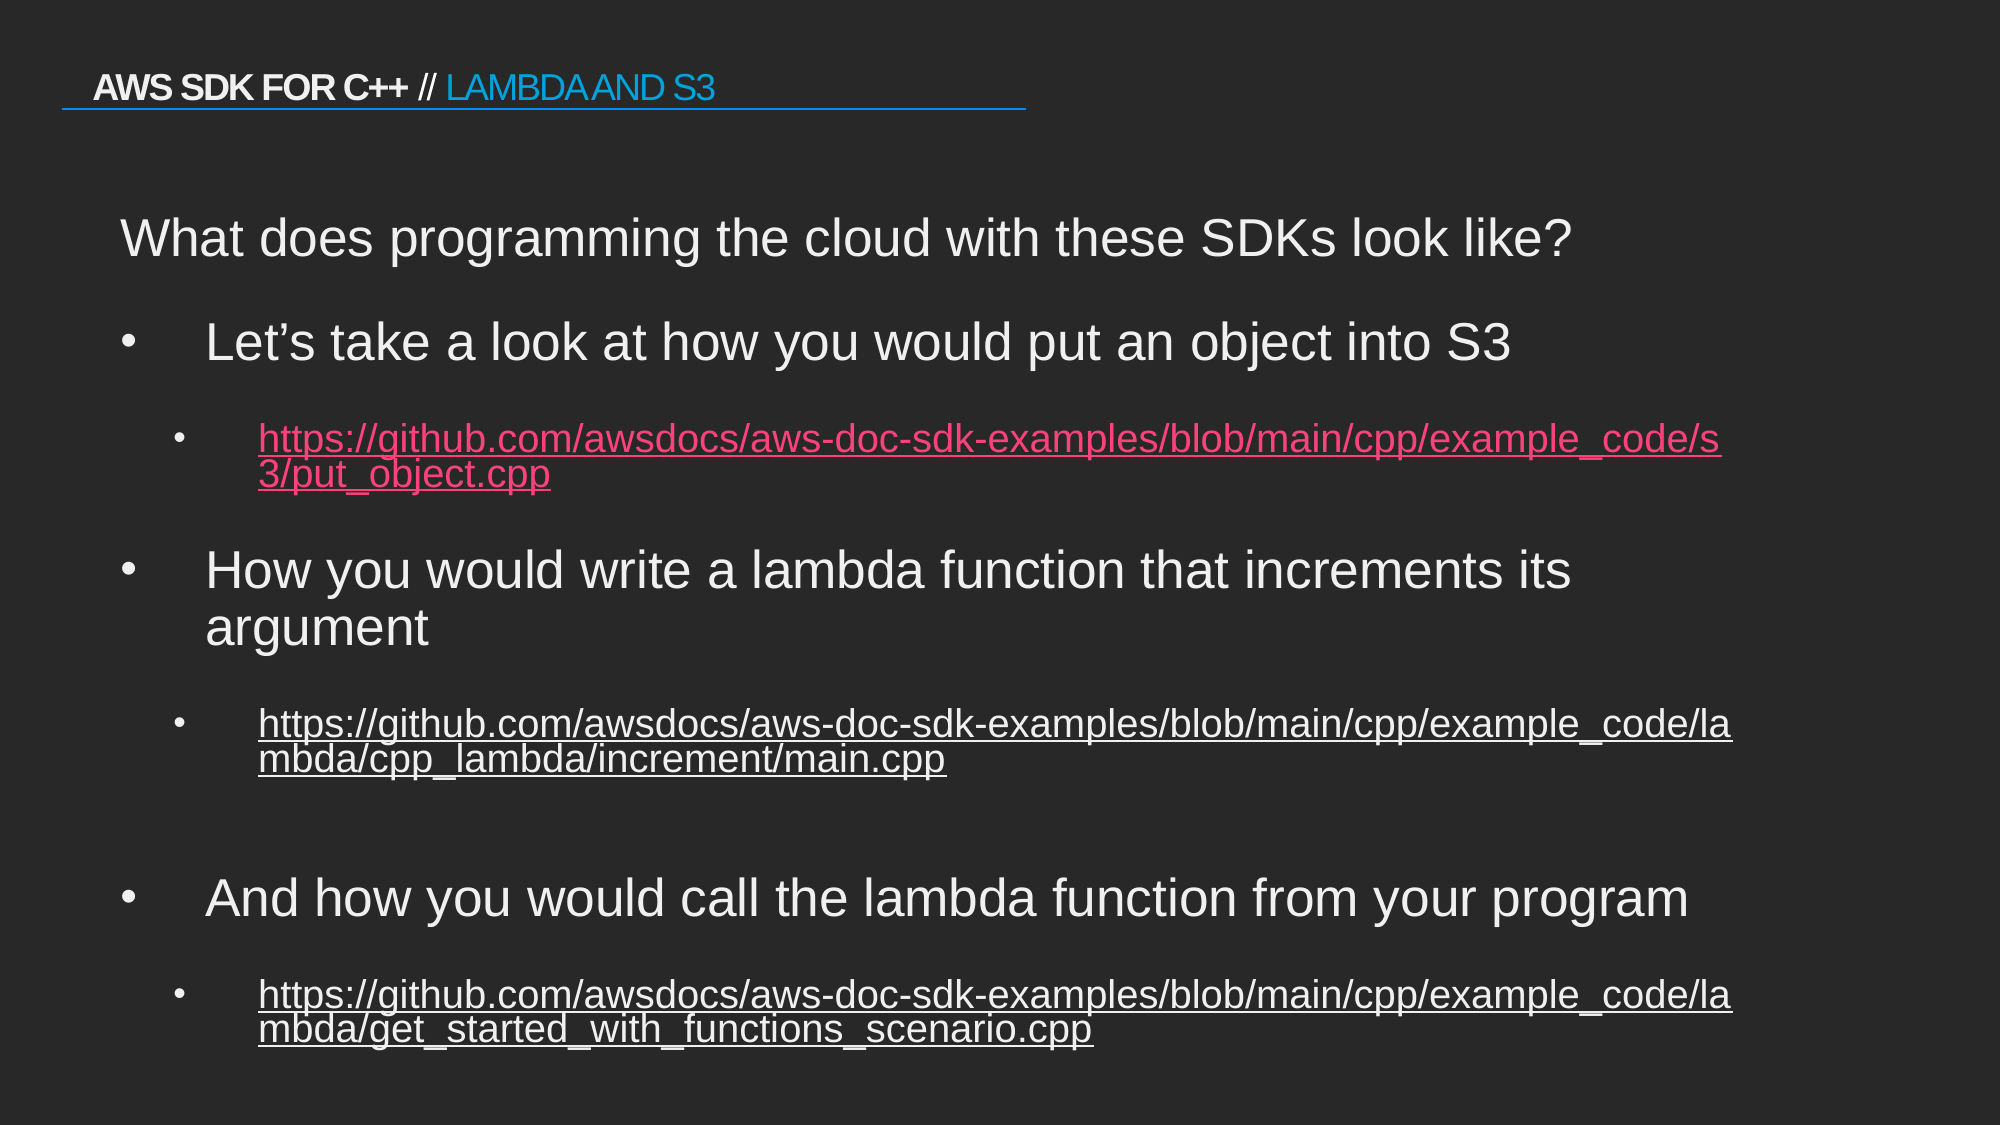

# AWS SDK FOR C++ // LAMBDA AND S3
What does programming the cloud with these SDKs look like?
Let’s take a look at how you would put an object into S3
https://github.com/awsdocs/aws-doc-sdk-examples/blob/main/cpp/example_code/s3/put_object.cpp
How you would write a lambda function that increments its argument
https://github.com/awsdocs/aws-doc-sdk-examples/blob/main/cpp/example_code/lambda/cpp_lambda/increment/main.cpp
And how you would call the lambda function from your program
https://github.com/awsdocs/aws-doc-sdk-examples/blob/main/cpp/example_code/lambda/get_started_with_functions_scenario.cpp